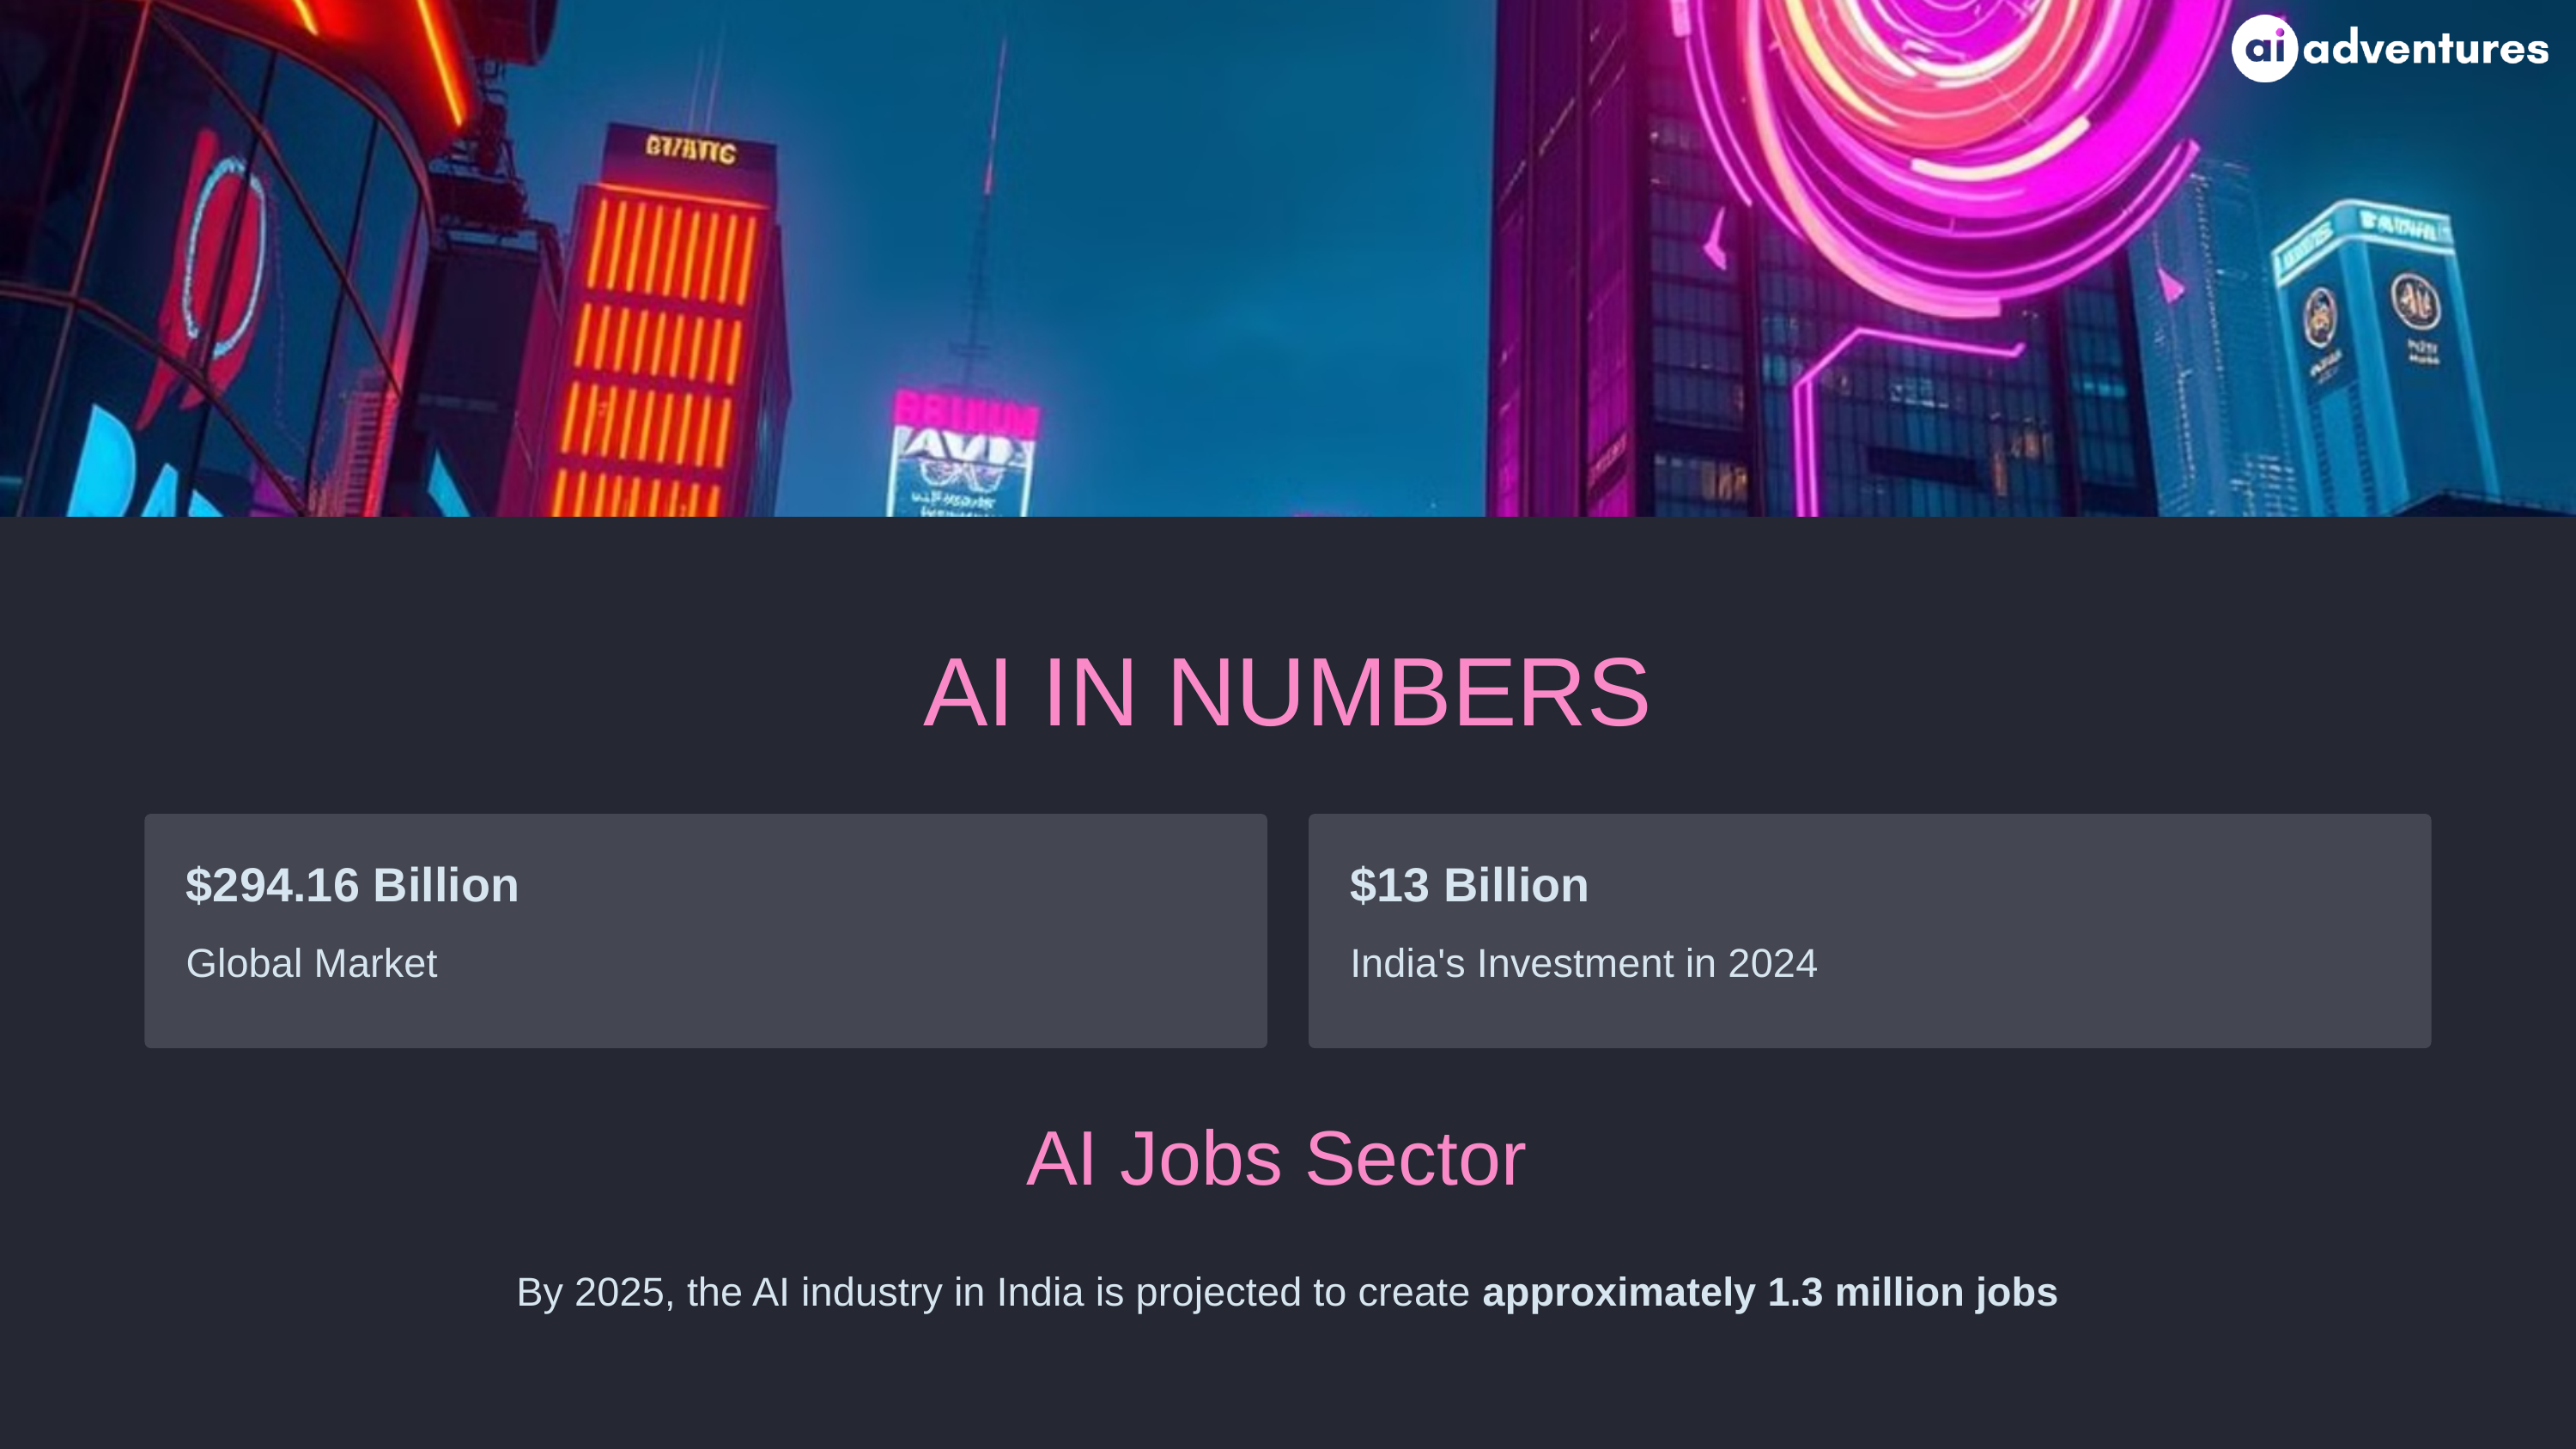

AI IN NUMBERS

$294.16 Billion

$13 Billion

Global Market

India's Investment in 2024

AI Jobs Sector

By 2025, the AI industry in India is projected to create approximately 1.3 million jobs